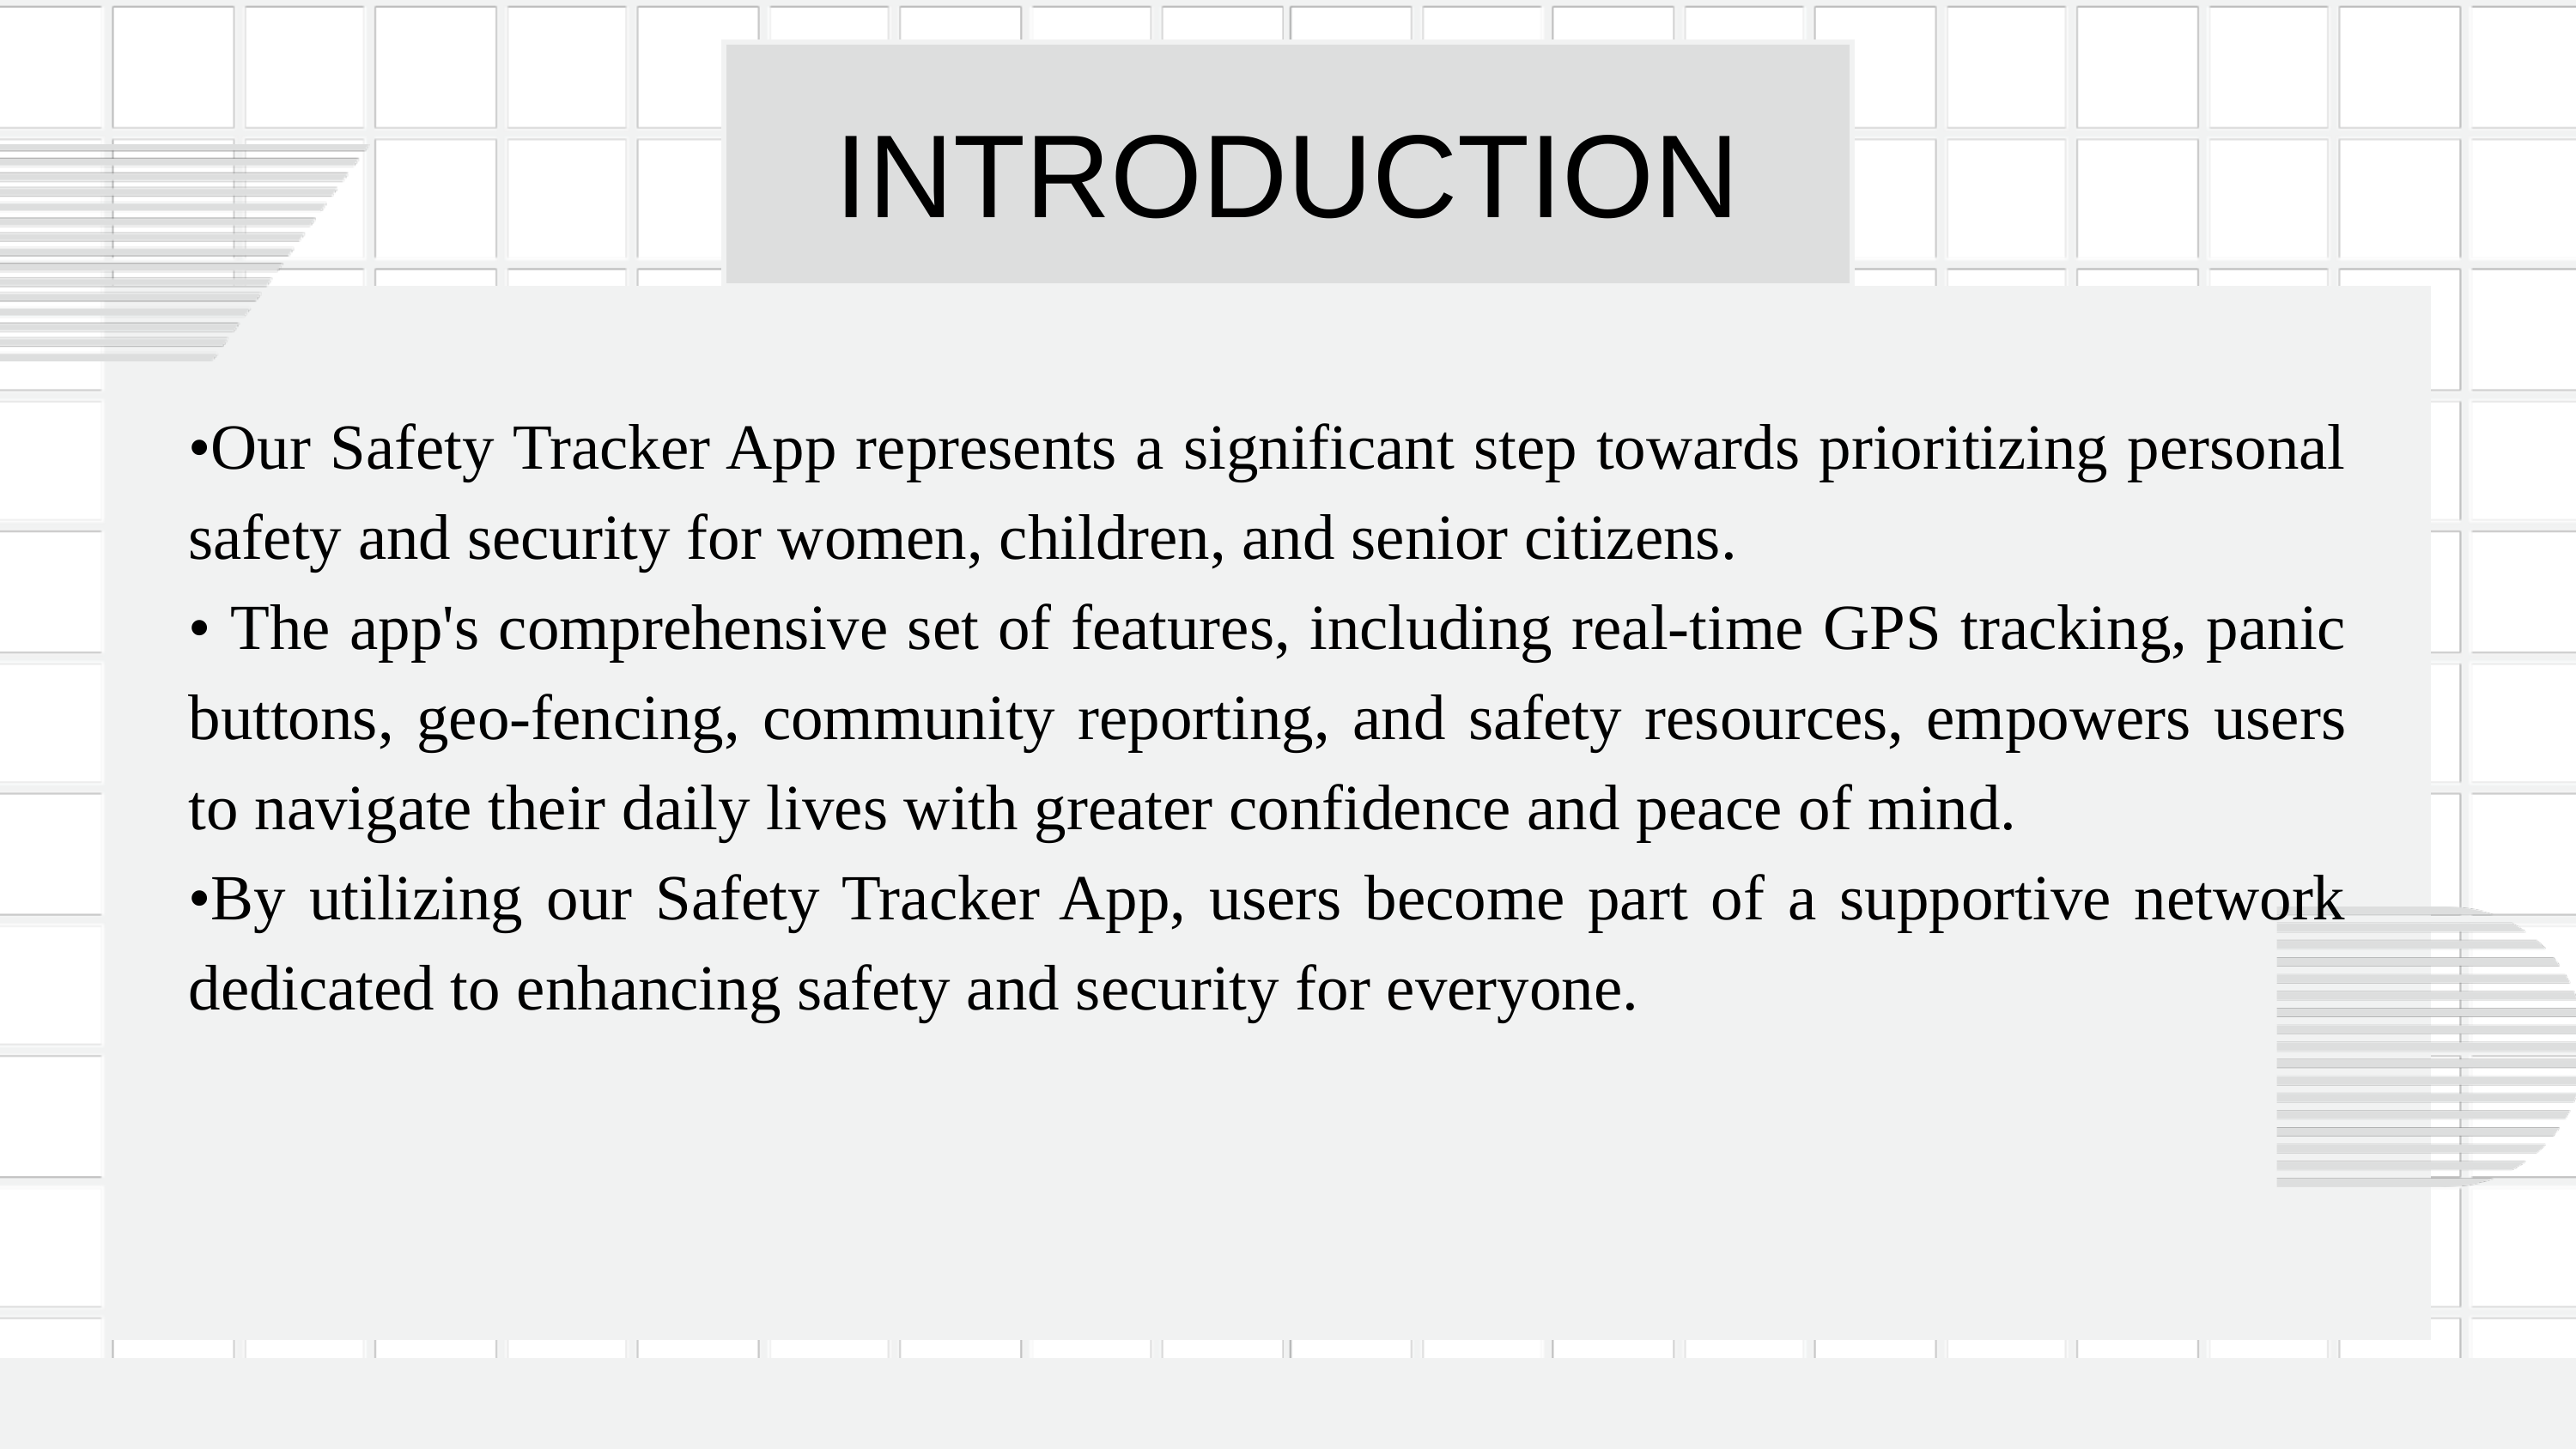

INTRODUCTION

•Our Safety Tracker App represents a significant step towards prioritizing personal safety and security for women, children, and senior citizens.
• The app's comprehensive set of features, including real-time GPS tracking, panic buttons, geo-fencing, community reporting, and safety resources, empowers users to navigate their daily lives with greater confidence and peace of mind.
•By utilizing our Safety Tracker App, users become part of a supportive network dedicated to enhancing safety and security for everyone.